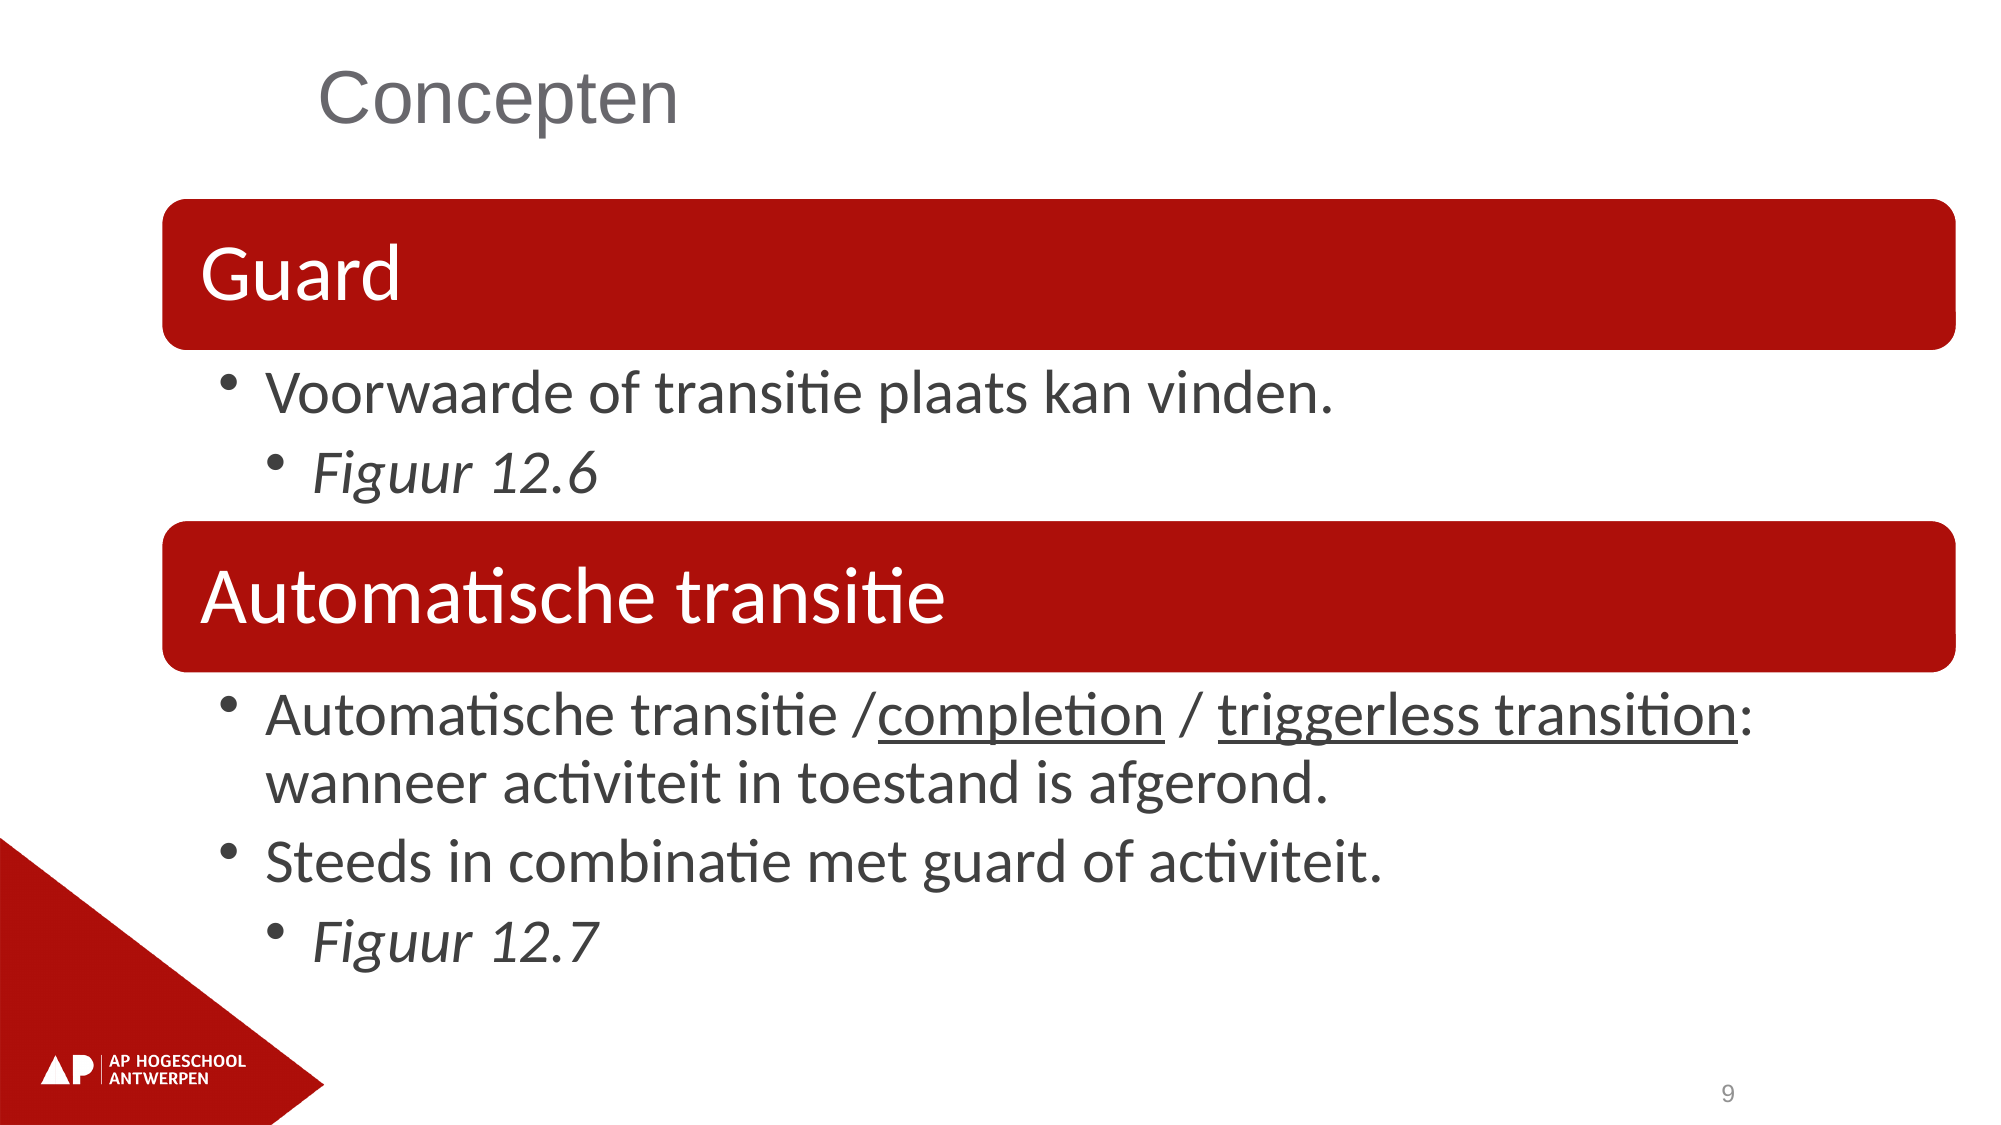

Concepten
Guard
Voorwaarde of transitie plaats kan vinden.
Figuur 12.6
Automatische transitie
Automatische transitie /completion / triggerless transition: wanneer activiteit in toestand is afgerond.
Steeds in combinatie met guard of activiteit.
Figuur 12.7
9